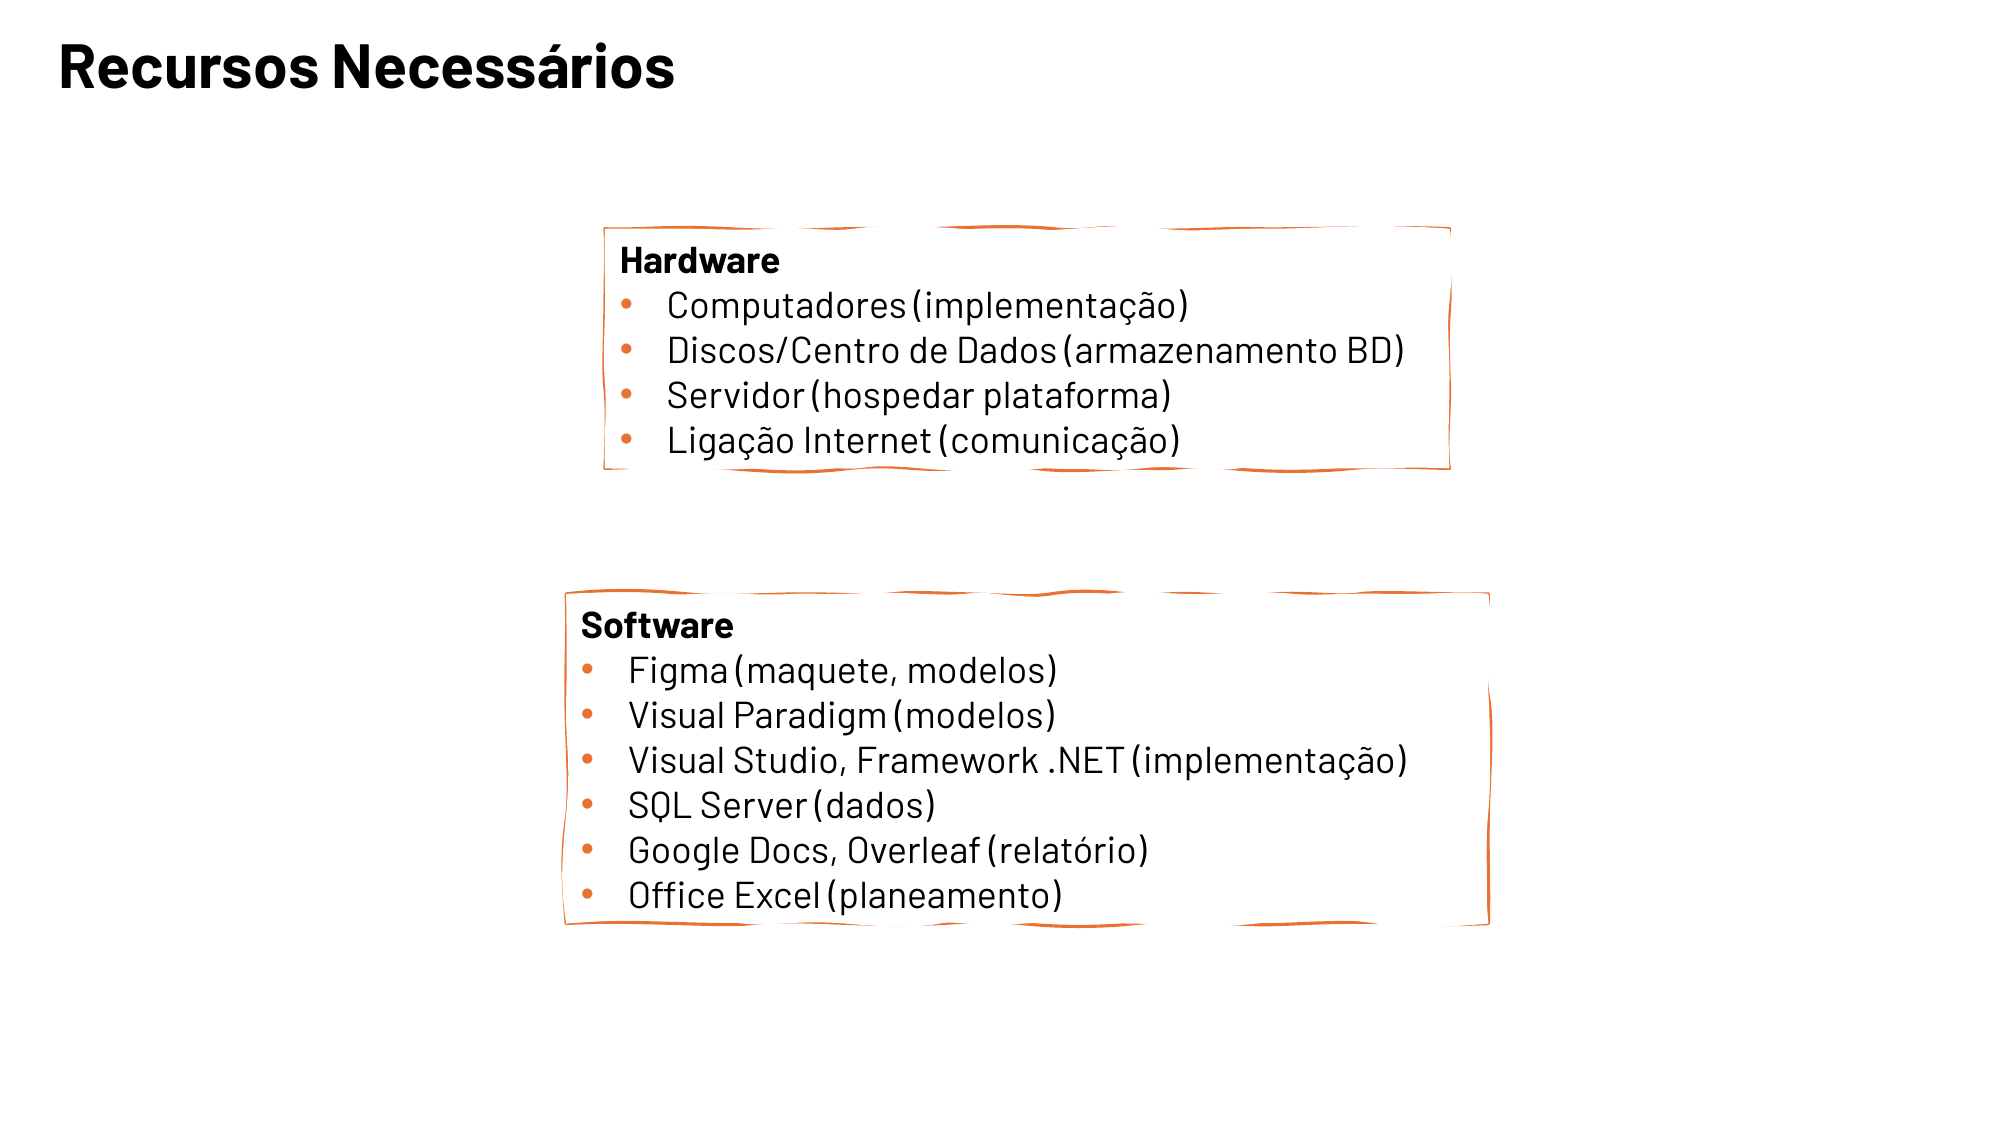

Recursos Necessários
Hardware
Computadores (implementação)
Discos/Centro de Dados (armazenamento BD)
Servidor (hospedar plataforma)
Ligação Internet (comunicação)
Software
Figma (maquete, modelos)
Visual Paradigm (modelos)
Visual Studio, Framework .NET (implementação)
SQL Server (dados)
Google Docs, Overleaf (relatório)
Office Excel (planeamento)